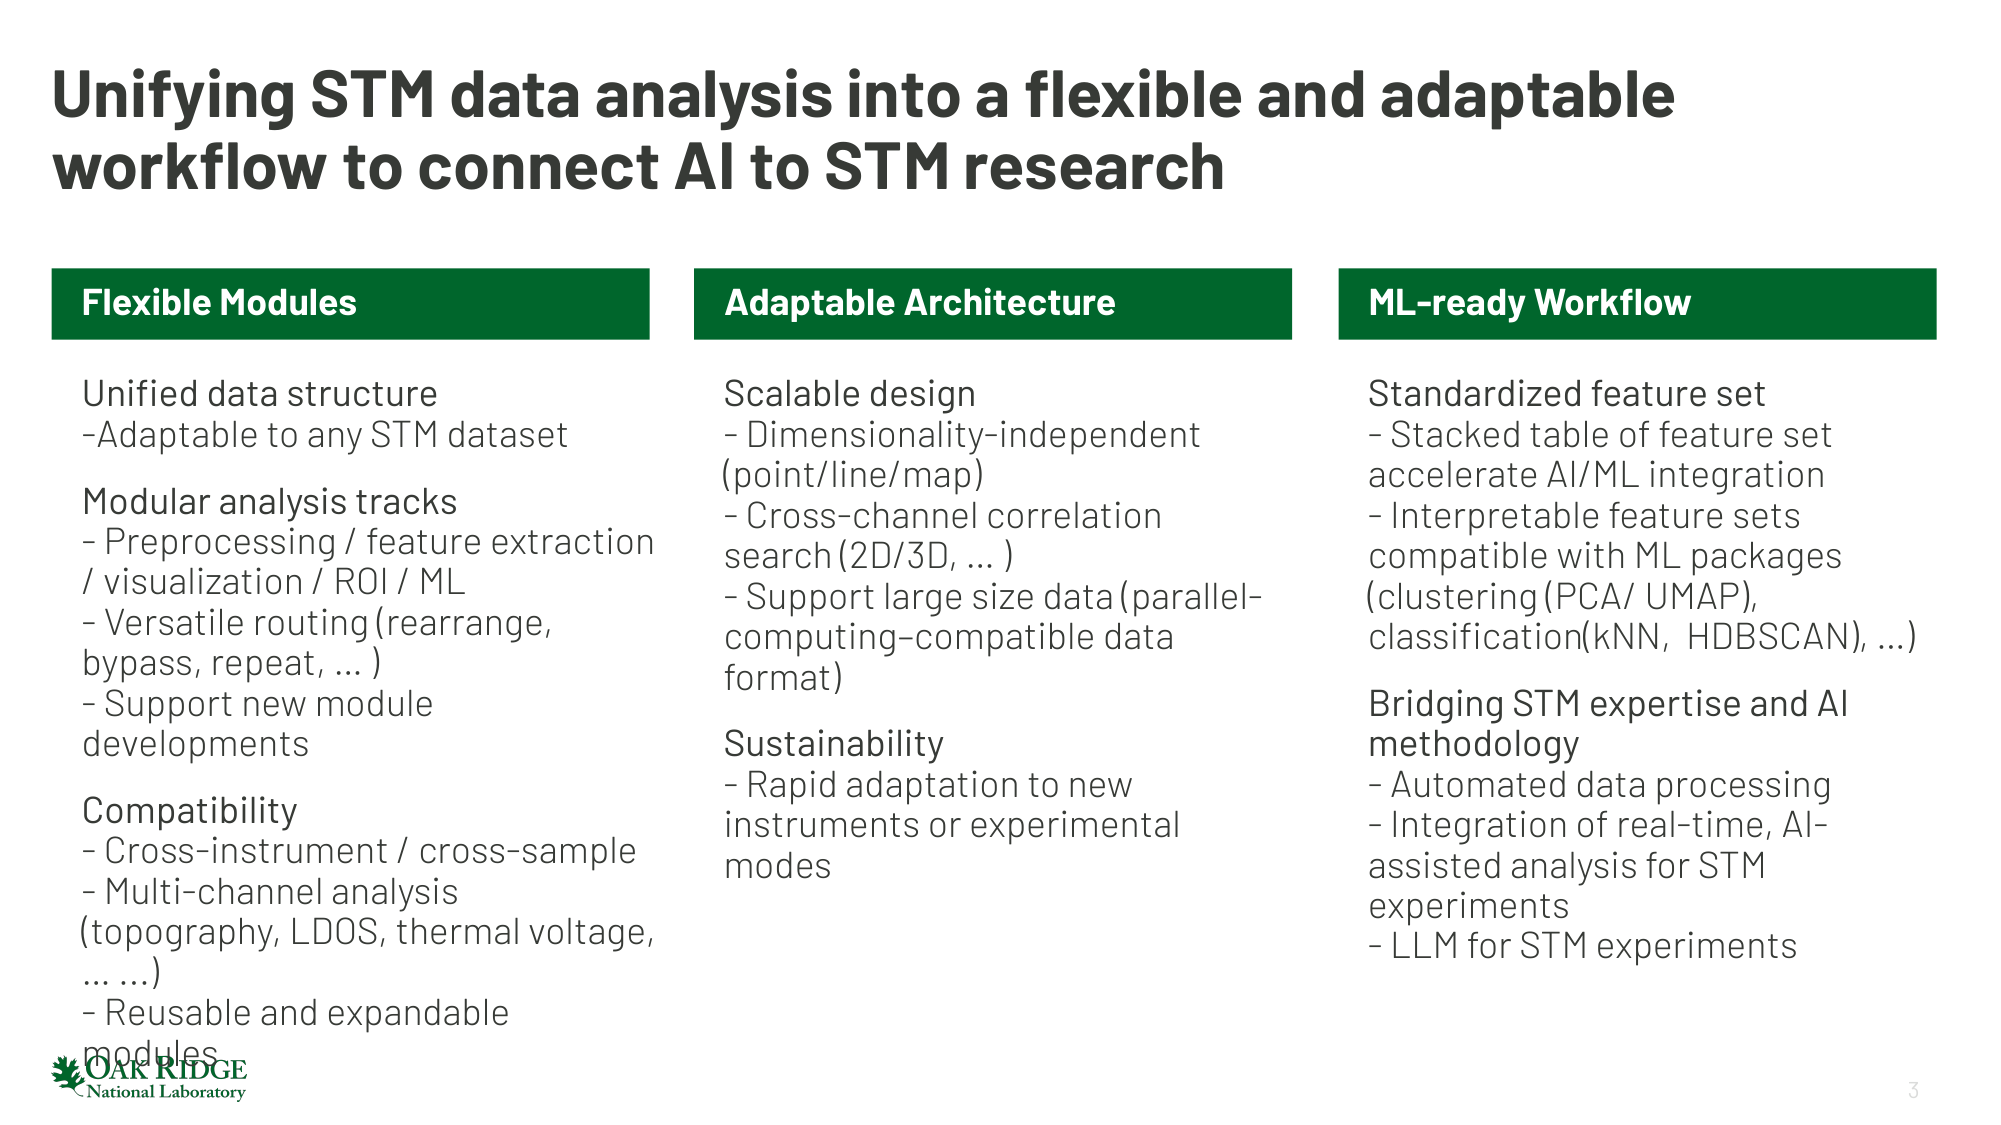

# Unifying STM data analysis into a flexible and adaptable workflow to connect AI to STM research
Flexible Modules
Adaptable Architecture
ML-ready Workflow
Unified data structure
-Adaptable to any STM dataset
Modular analysis tracks
- Preprocessing / feature extraction / visualization / ROI / ML
- Versatile routing (rearrange, bypass, repeat, … )
- Support new module developments
Compatibility
- Cross-instrument / cross-sample
- Multi-channel analysis (topography, LDOS, thermal voltage, … ...)
- Reusable and expandable  modules
Scalable design
- Dimensionality-independent (point/line/map)
- Cross-channel correlation search (2D/3D, … )
- Support large size data (parallel-computing–compatible data format)
Sustainability
- Rapid adaptation to new instruments or experimental modes
Standardized feature set
- Stacked table of feature set  accelerate AI/ML integration
- Interpretable feature sets compatible with ML packages (clustering (PCA/ UMAP), classification(kNN,  HDBSCAN), …)
Bridging STM expertise and AI methodology
- Automated data processing
- Integration of real-time, AI-assisted analysis for STM experiments
- LLM for STM experiments